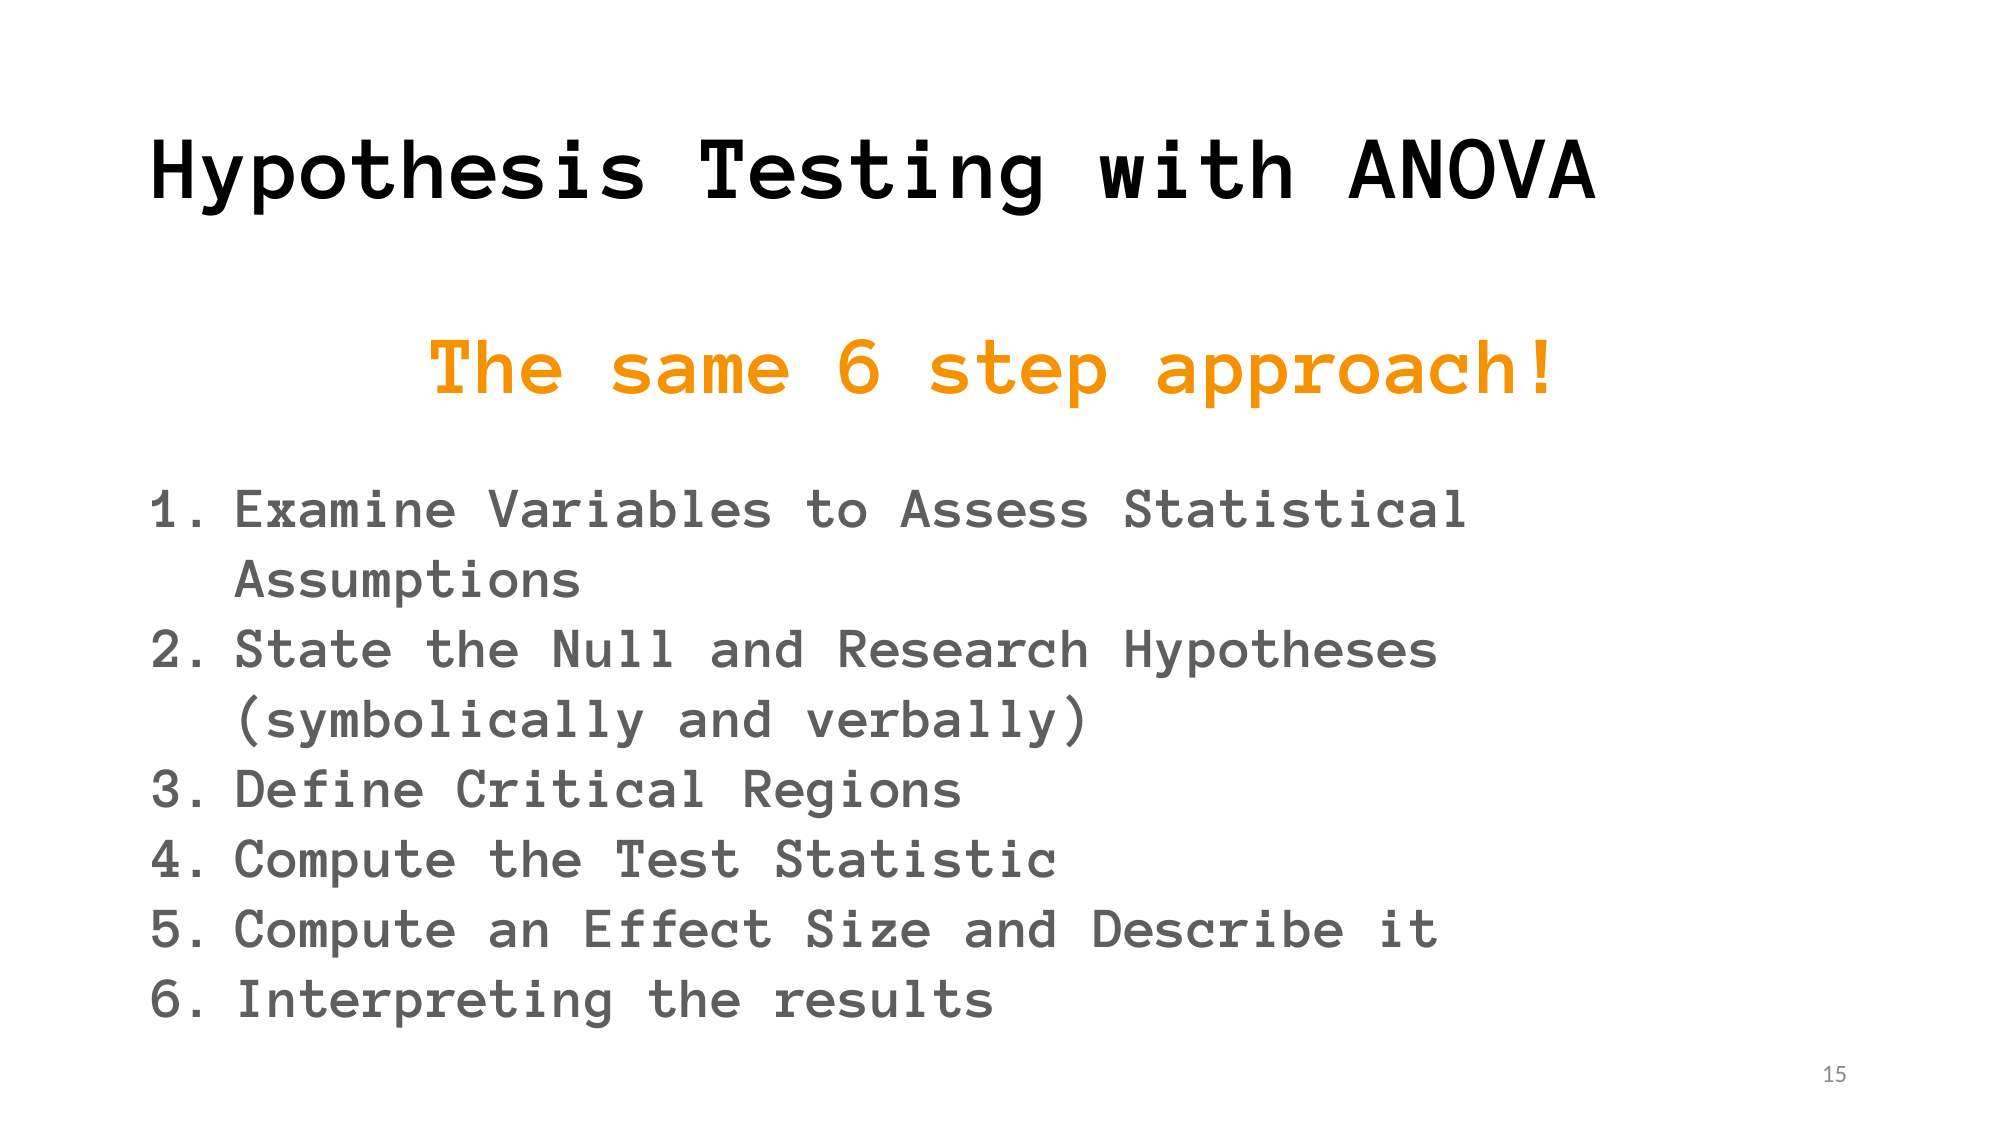

# Hypothesis Testing with ANOVA
The same 6 step approach!
Examine Variables to Assess Statistical Assumptions
State the Null and Research Hypotheses (symbolically and verbally)
Define Critical Regions
Compute the Test Statistic
Compute an Effect Size and Describe it
Interpreting the results
15